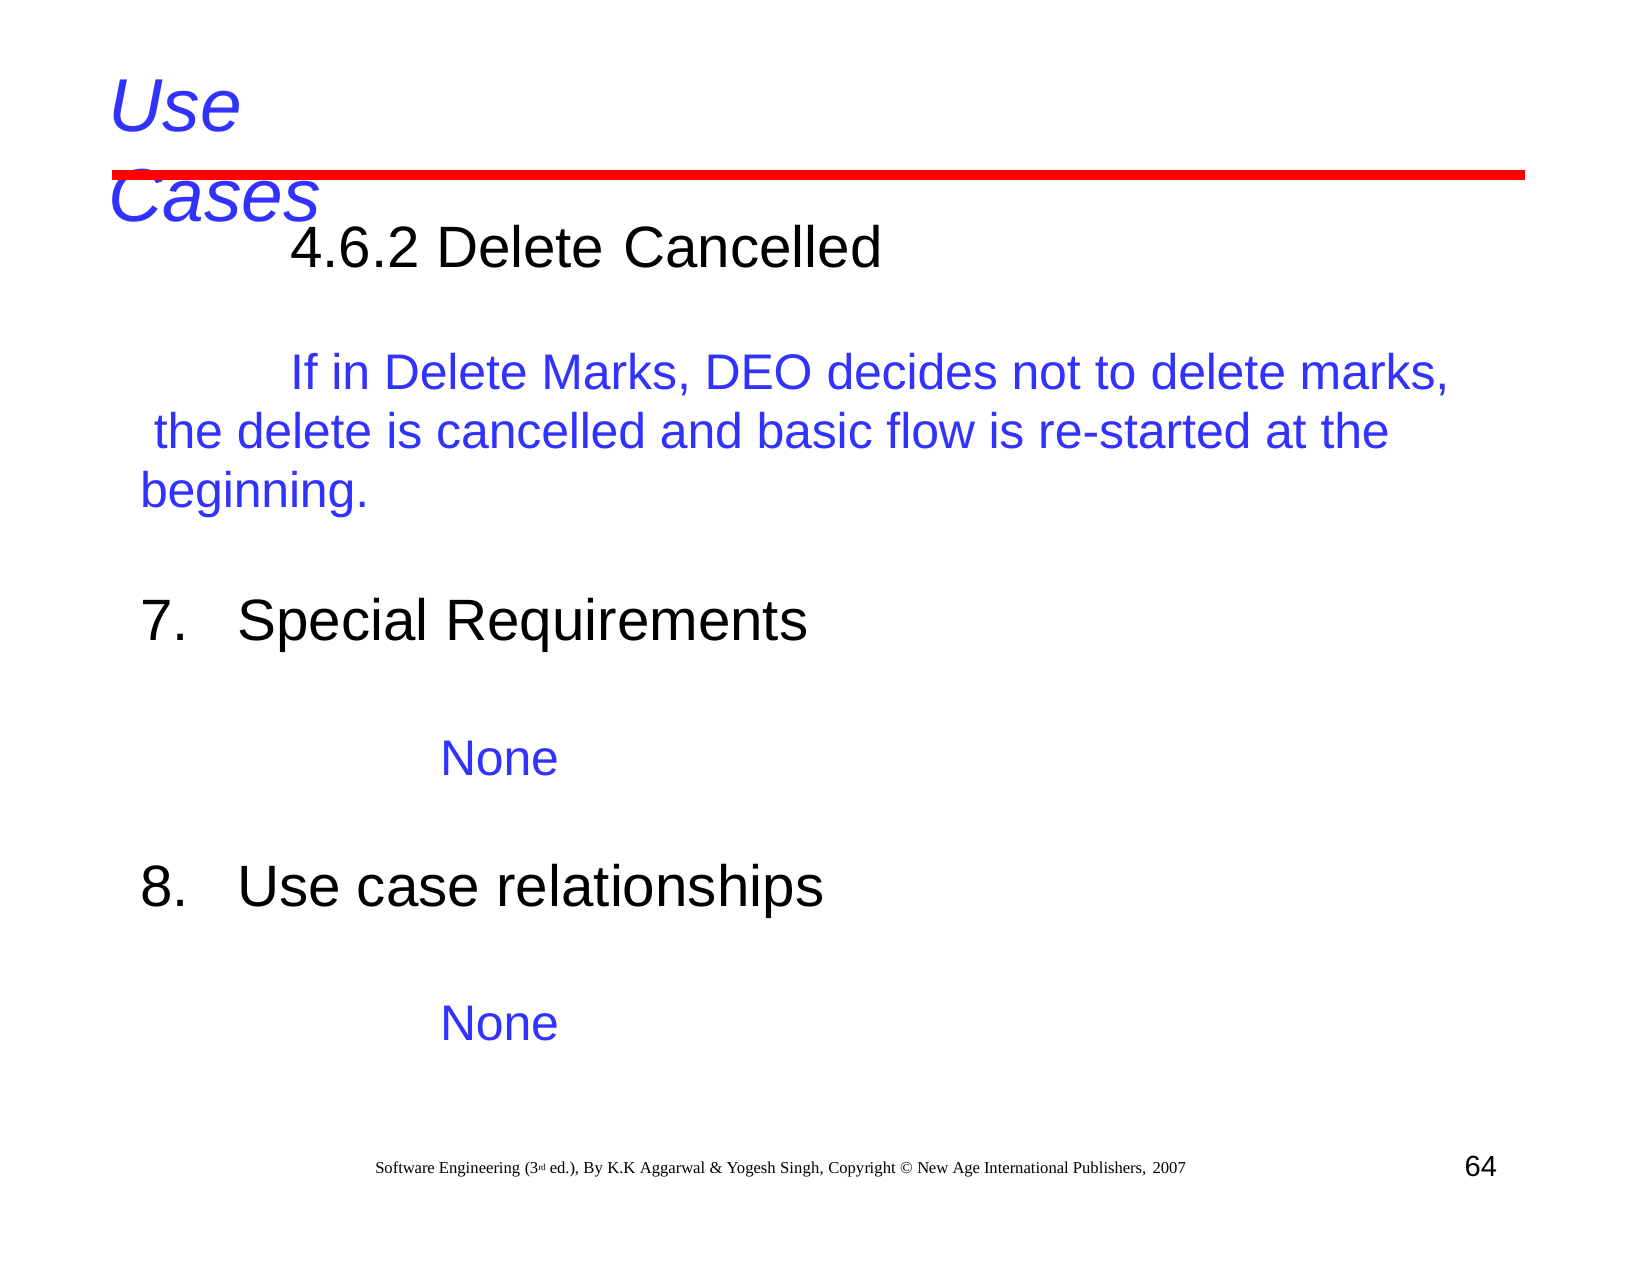

# Use Cases

4.6.2 Delete Cancelled

If in Delete Marks, DEO decides not to delete marks,  the delete is cancelled and basic flow is re-started at the  beginning.

Special Requirements

None

Use case relationships

None
64
Software Engineering (3rd  ed.), By K.K Aggarwal & Yogesh Singh, Copyright © New Age International Publishers, 2007